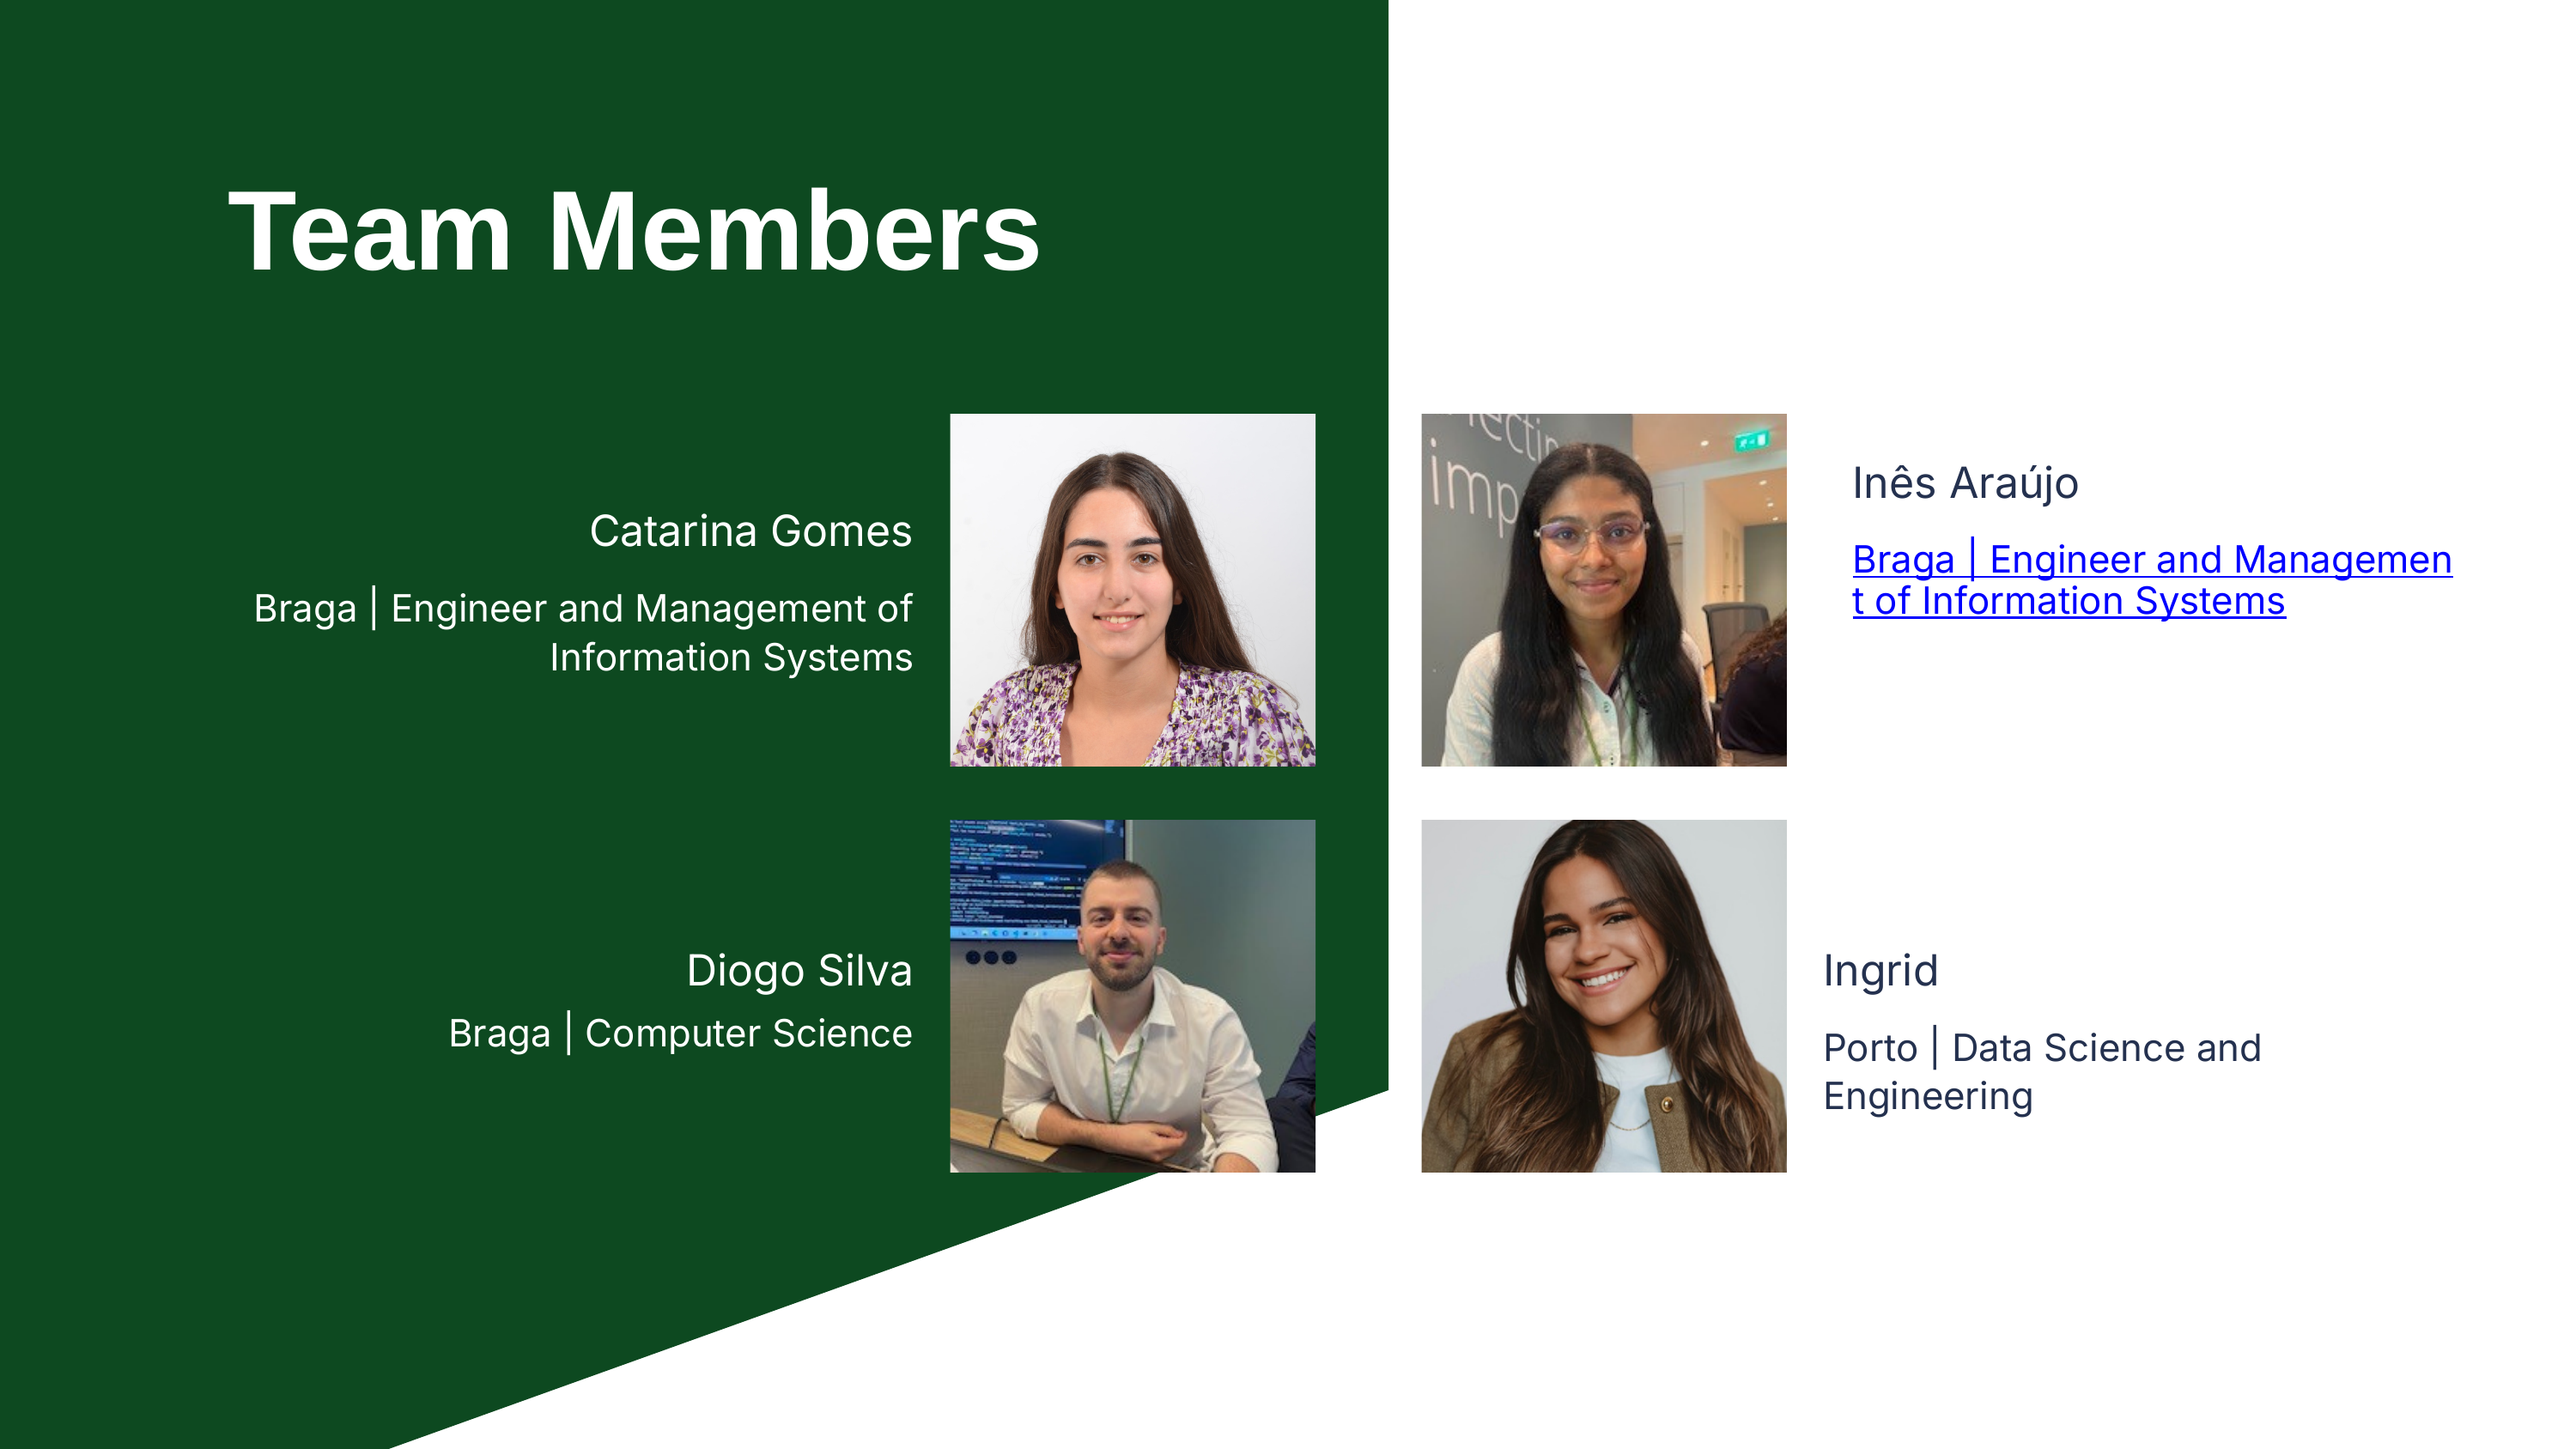

Team Members

Inês Araújo
Braga | Engineer and Management of Information Systems

Catarina Gomes
Braga | Engineer and Management of Information Systems

Diogo Silva
Braga | Computer Science
Ingrid
Porto | Data Science and Engineering